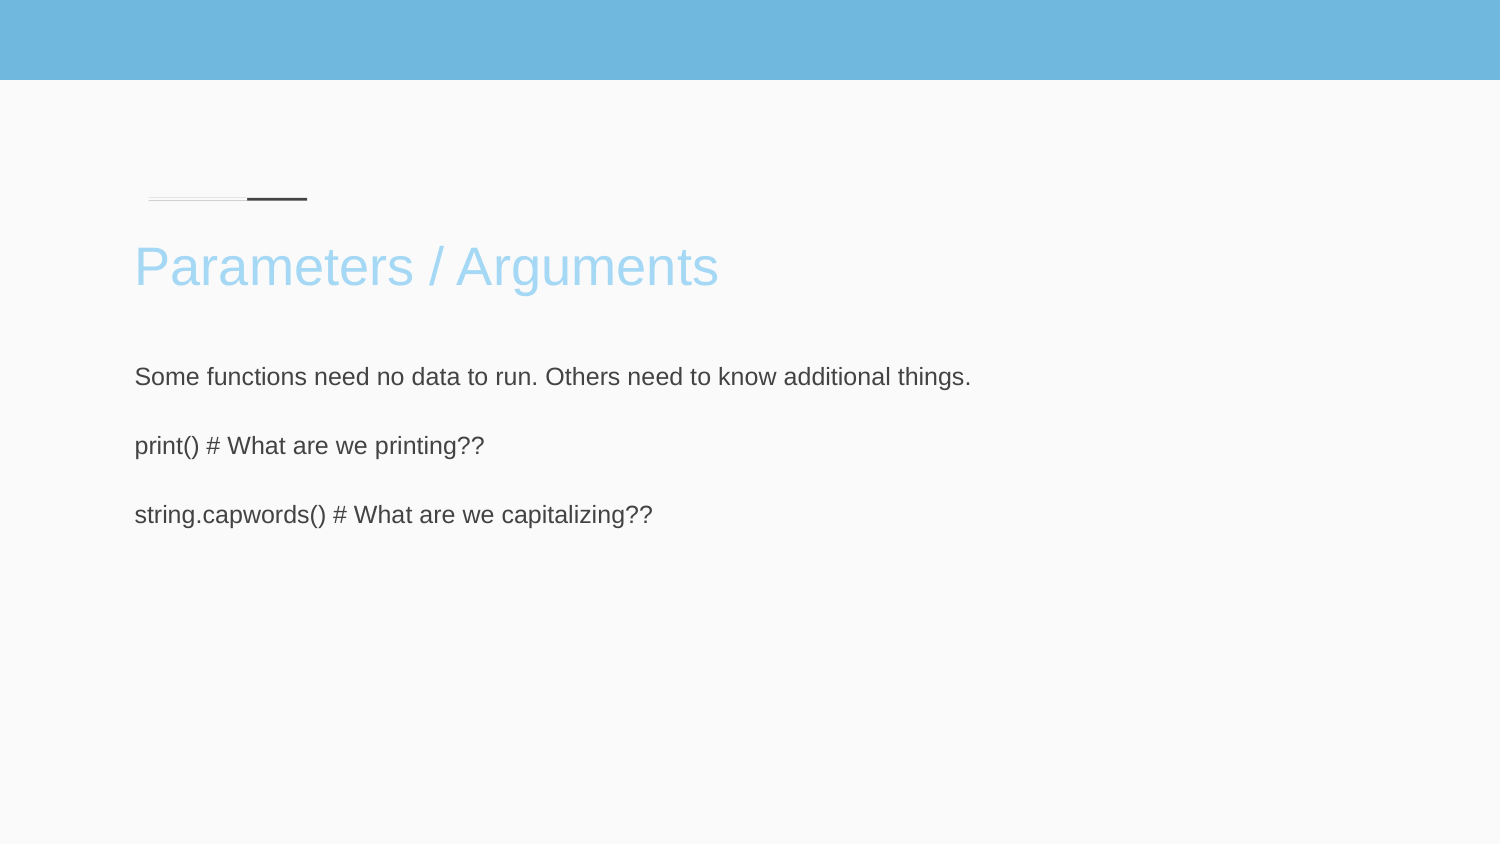

# Parameters / Arguments
Some functions need no data to run. Others need to know additional things.

print() # What are we printing??

string.capwords() # What are we capitalizing??